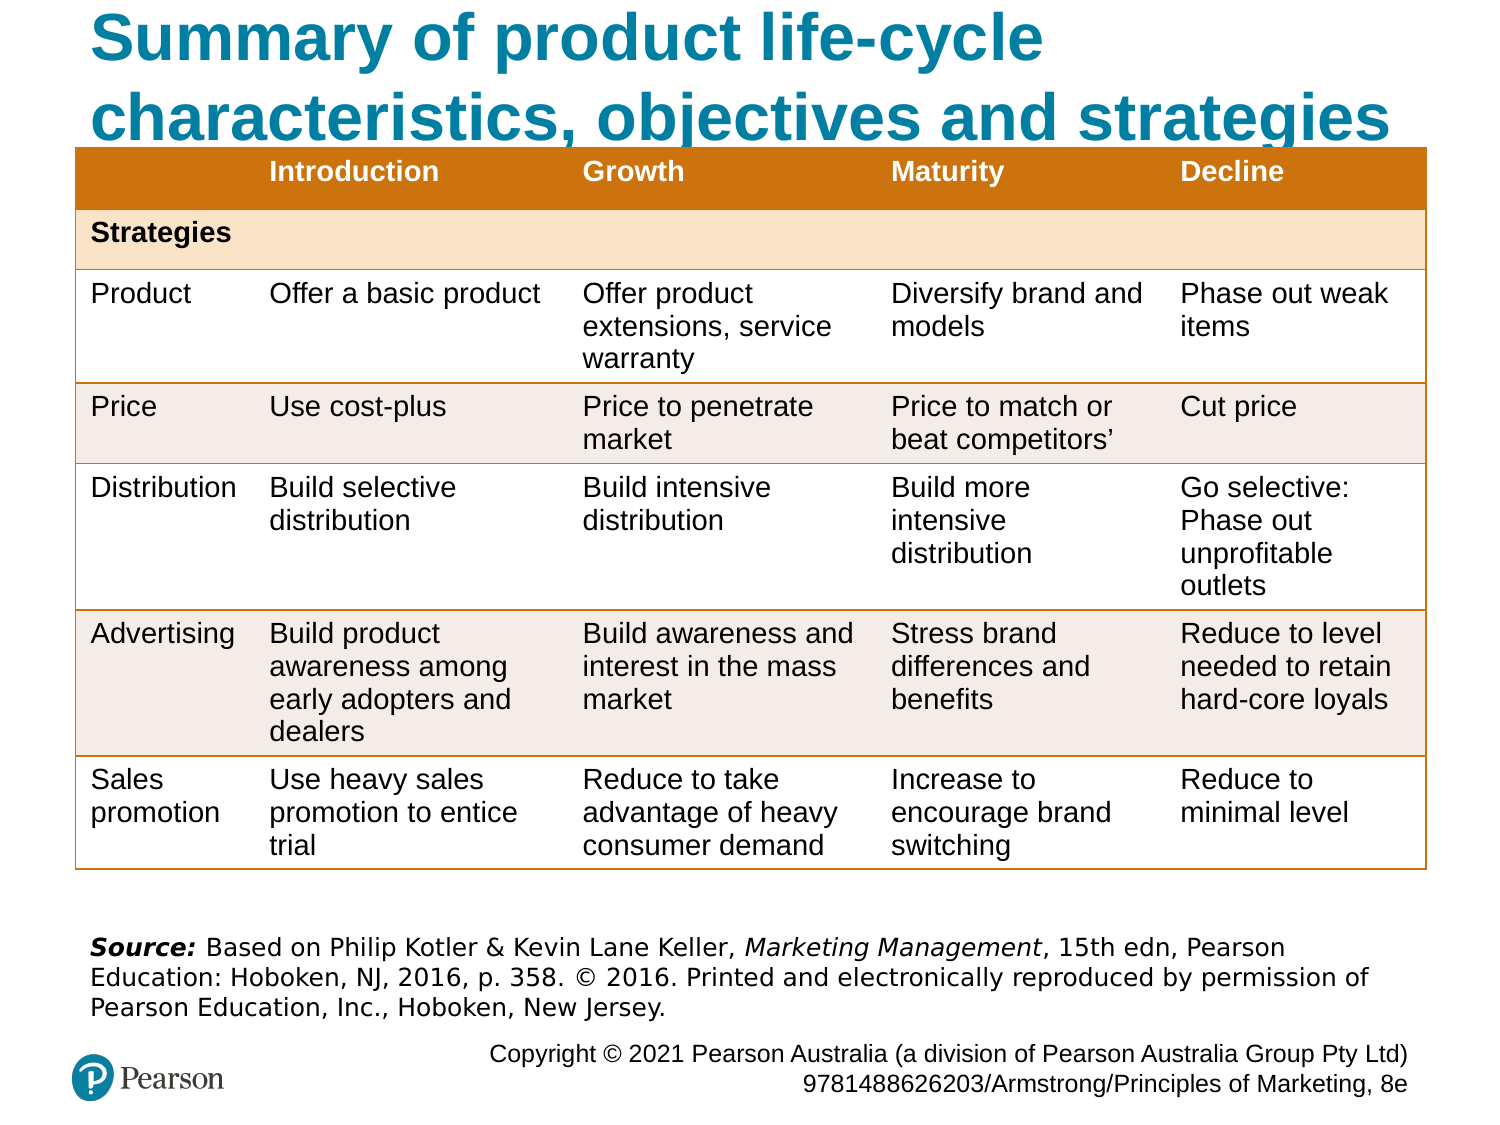

# Summary of product life-cycle characteristics, objectives and strategies

|  | Introduction | Growth | Maturity | Decline |
| --- | --- | --- | --- | --- |
| Strategies |  |  |  |  |
| Product | Offer a basic product | Offer product extensions, service warranty | Diversify brand and models | Phase out weak items |
| Price | Use cost-plus | Price to penetrate market | Price to match or beat competitors’ | Cut price |
| Distribution | Build selective distribution | Build intensive distribution | Build more intensive distribution | Go selective: Phase out unprofitable outlets |
| Advertising | Build product awareness among early adopters and dealers | Build awareness and interest in the mass market | Stress brand differences and benefits | Reduce to level needed to retain hard-core loyals |
| Sales promotion | Use heavy sales promotion to entice trial | Reduce to take advantage of heavy consumer demand | Increase to encourage brand switching | Reduce to minimal level |

Source: Based on Philip Kotler & Kevin Lane Keller, Marketing Management, 15th edn, Pearson Education: Hoboken, NJ, 2016, p. 358. © 2016. Printed and electronically reproduced by permission of Pearson Education, Inc., Hoboken, New Jersey.